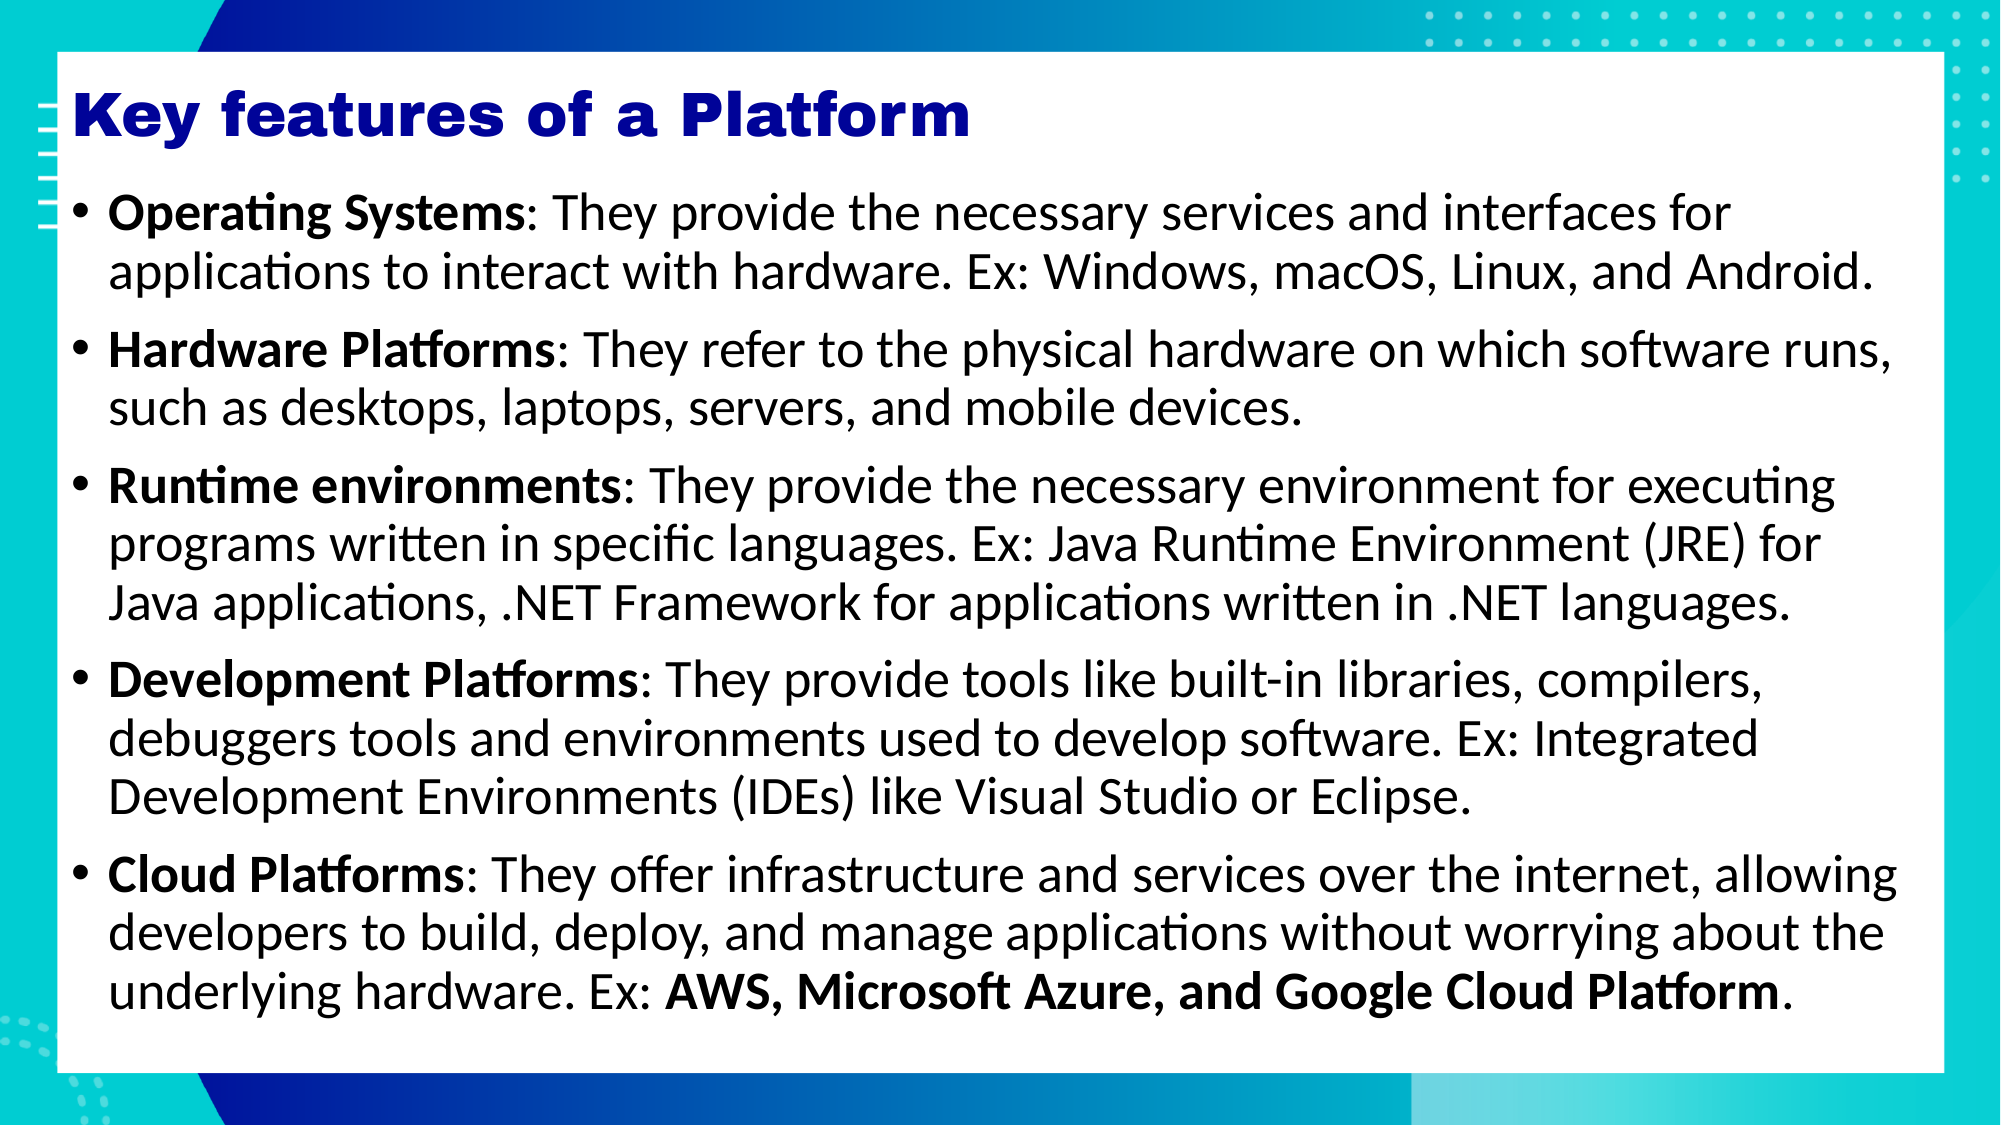

# Key features of a Platform
Operating Systems: They provide the necessary services and interfaces for applications to interact with hardware. Ex: Windows, macOS, Linux, and Android.
Hardware Platforms: They refer to the physical hardware on which software runs, such as desktops, laptops, servers, and mobile devices.
Runtime environments: They provide the necessary environment for executing programs written in specific languages. Ex: Java Runtime Environment (JRE) for Java applications, .NET Framework for applications written in .NET languages.
Development Platforms: They provide tools like built-in libraries, compilers, debuggers tools and environments used to develop software. Ex: Integrated Development Environments (IDEs) like Visual Studio or Eclipse.
Cloud Platforms: They offer infrastructure and services over the internet, allowing developers to build, deploy, and manage applications without worrying about the underlying hardware. Ex: AWS, Microsoft Azure, and Google Cloud Platform.